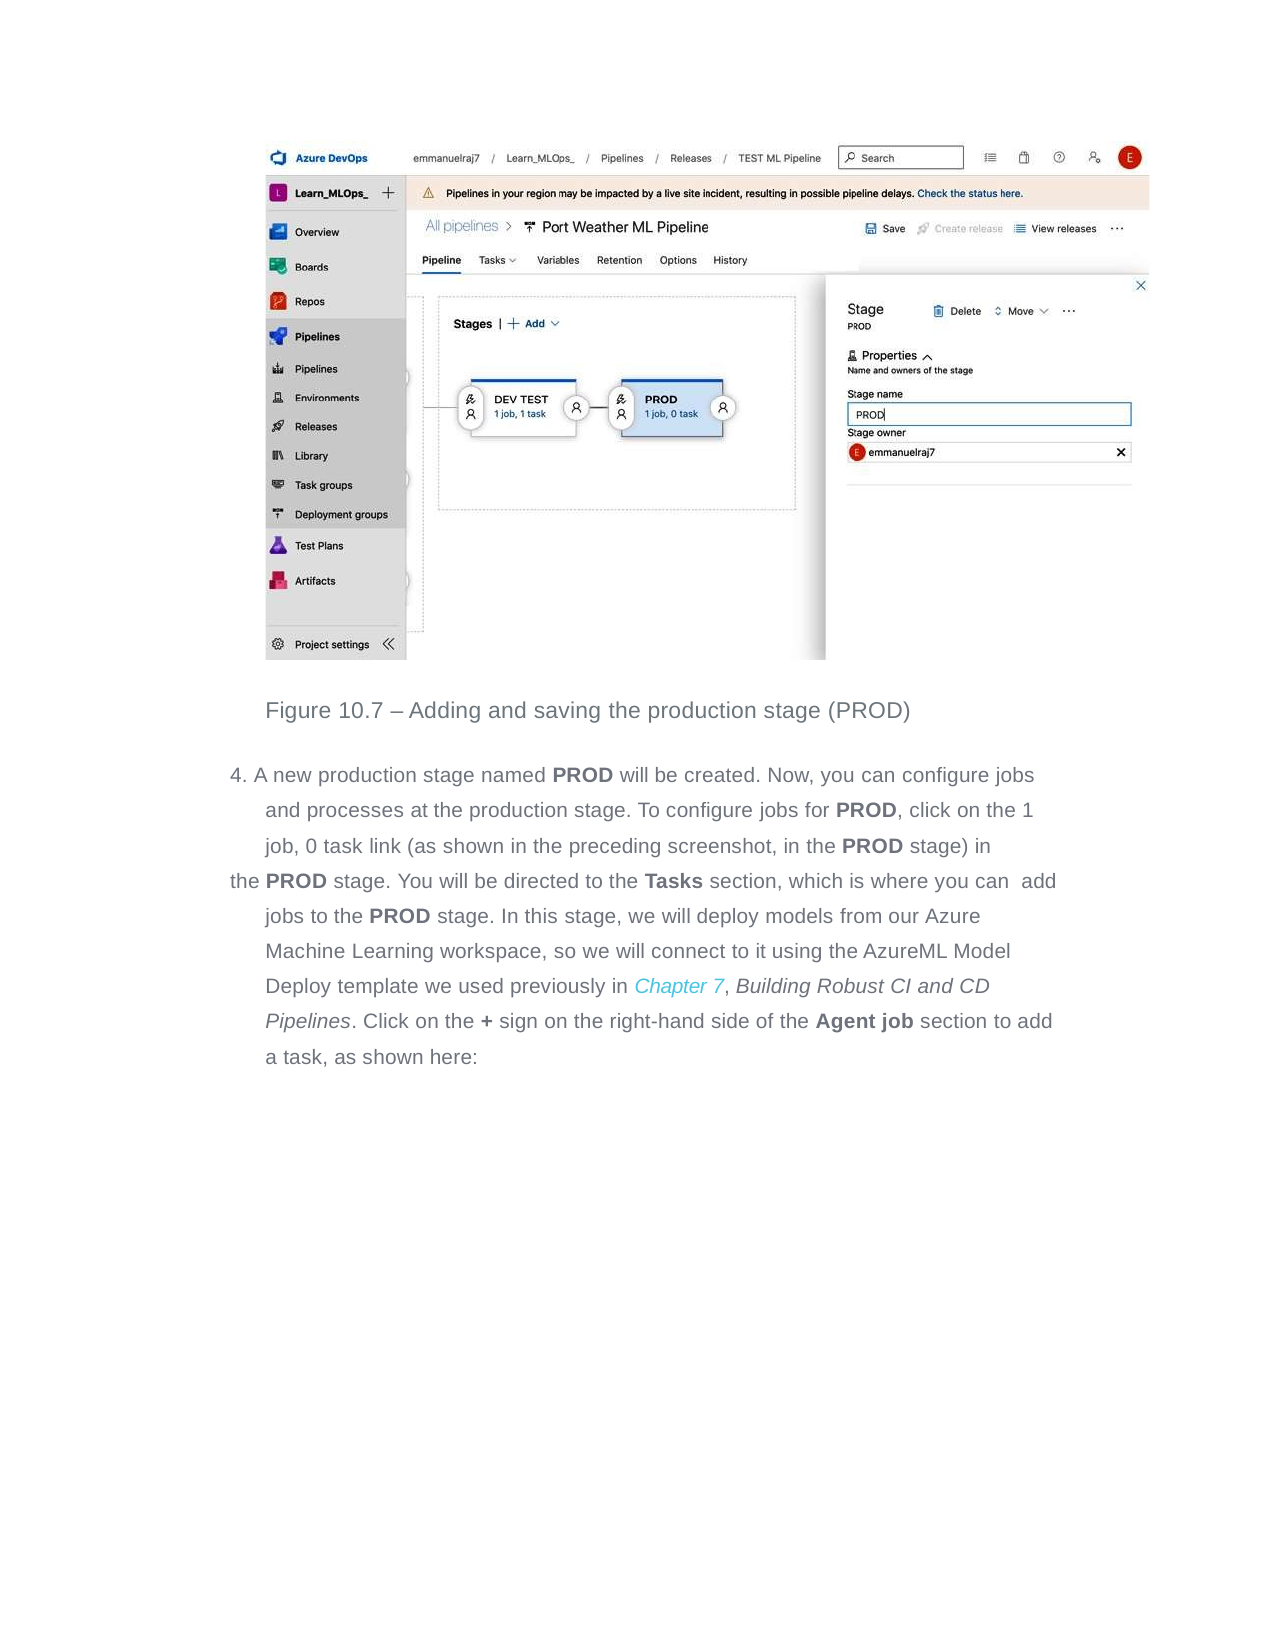

Figure 10.7 – Adding and saving the production stage (PROD)

4. A new production stage named PROD will be created. Now, you can configure jobs  and processes at the production stage. To configure jobs for PROD, click on the 1  job, 0 task link (as shown in the preceding screenshot, in the PROD stage) in
the PROD stage. You will be directed to the Tasks section, which is where you can  add jobs to the PROD stage. In this stage, we will deploy models from our Azure  Machine Learning workspace, so we will connect to it using the AzureML Model  Deploy template we used previously in Chapter 7, Building Robust CI and CD  Pipelines. Click on the + sign on the right-hand side of the Agent job section to add  a task, as shown here: